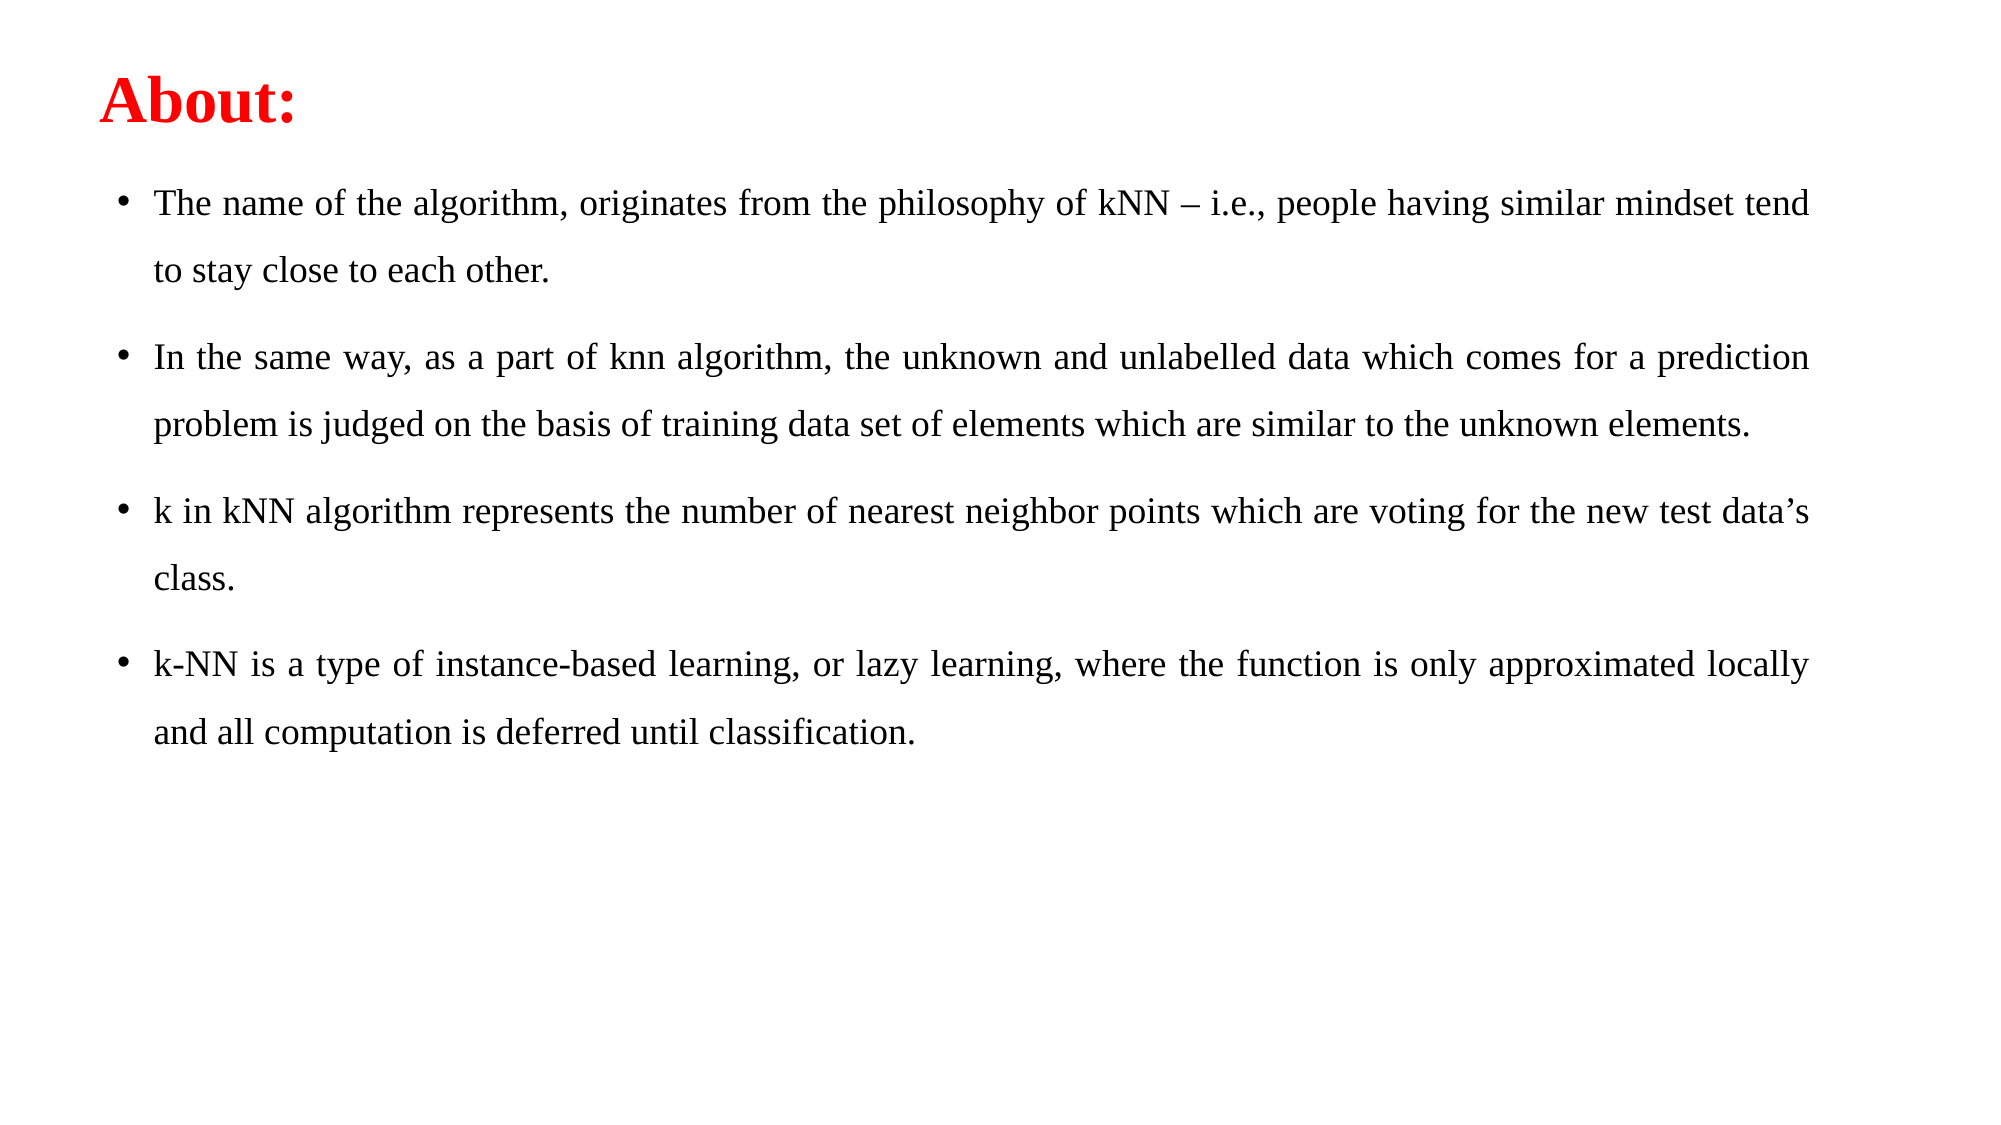

# About:
The name of the algorithm, originates from the philosophy of kNN – i.e., people having similar mindset tend to stay close to each other.
In the same way, as a part of knn algorithm, the unknown and unlabelled data which comes for a prediction problem is judged on the basis of training data set of elements which are similar to the unknown elements.
k in kNN algorithm represents the number of nearest neighbor points which are voting for the new test data’s class.
k-NN is a type of instance-based learning, or lazy learning, where the function is only approximated locally and all computation is deferred until classification.